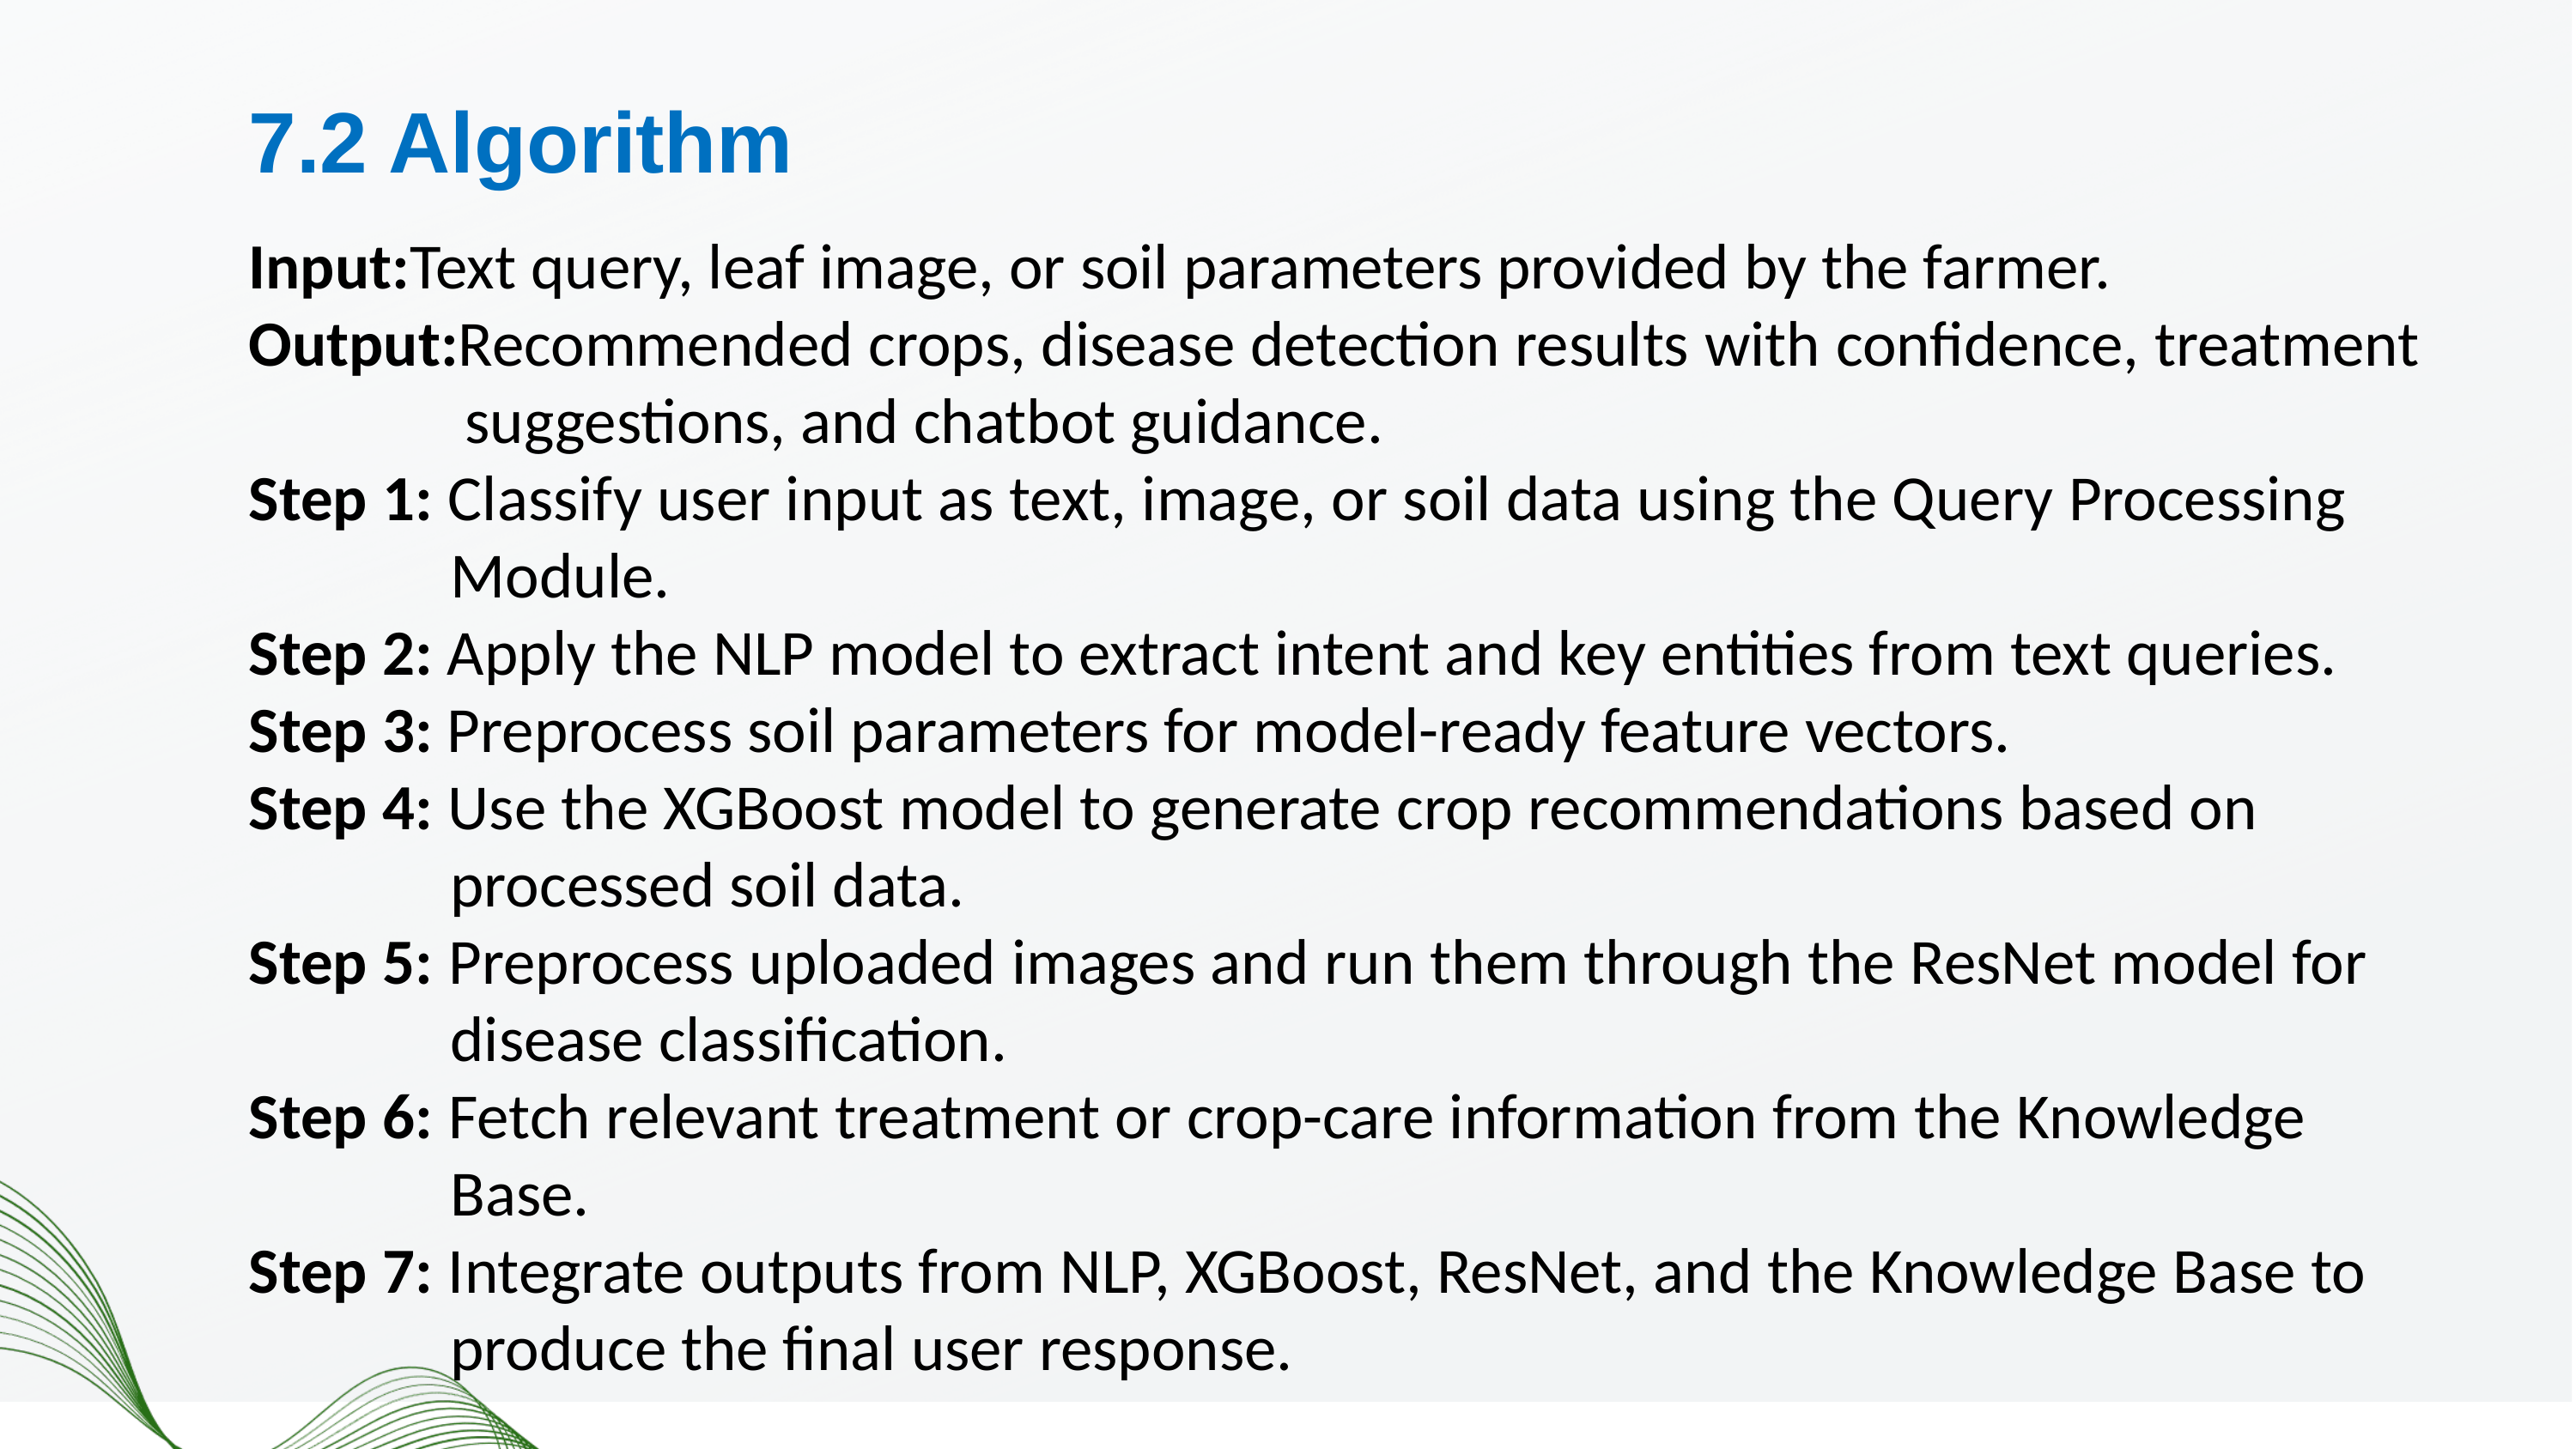

7.2 Algorithm

Input:Text query, leaf image, or soil parameters provided by the farmer.
Output:Recommended crops, disease detection results with confidence, treatment 	  	      suggestions, and chatbot guidance.
Step 1: Classify user input as text, image, or soil data using the Query Processing 	  	     Module.
Step 2: Apply the NLP model to extract intent and key entities from text queries.
Step 3: Preprocess soil parameters for model-ready feature vectors.
Step 4: Use the XGBoost model to generate crop recommendations based on   	  	  	     processed soil data.
Step 5: Preprocess uploaded images and run them through the ResNet model for       	     disease classification.
Step 6: Fetch relevant treatment or crop-care information from the Knowledge 	     	     Base.
Step 7: Integrate outputs from NLP, XGBoost, ResNet, and the Knowledge Base to 		     produce the final user response.